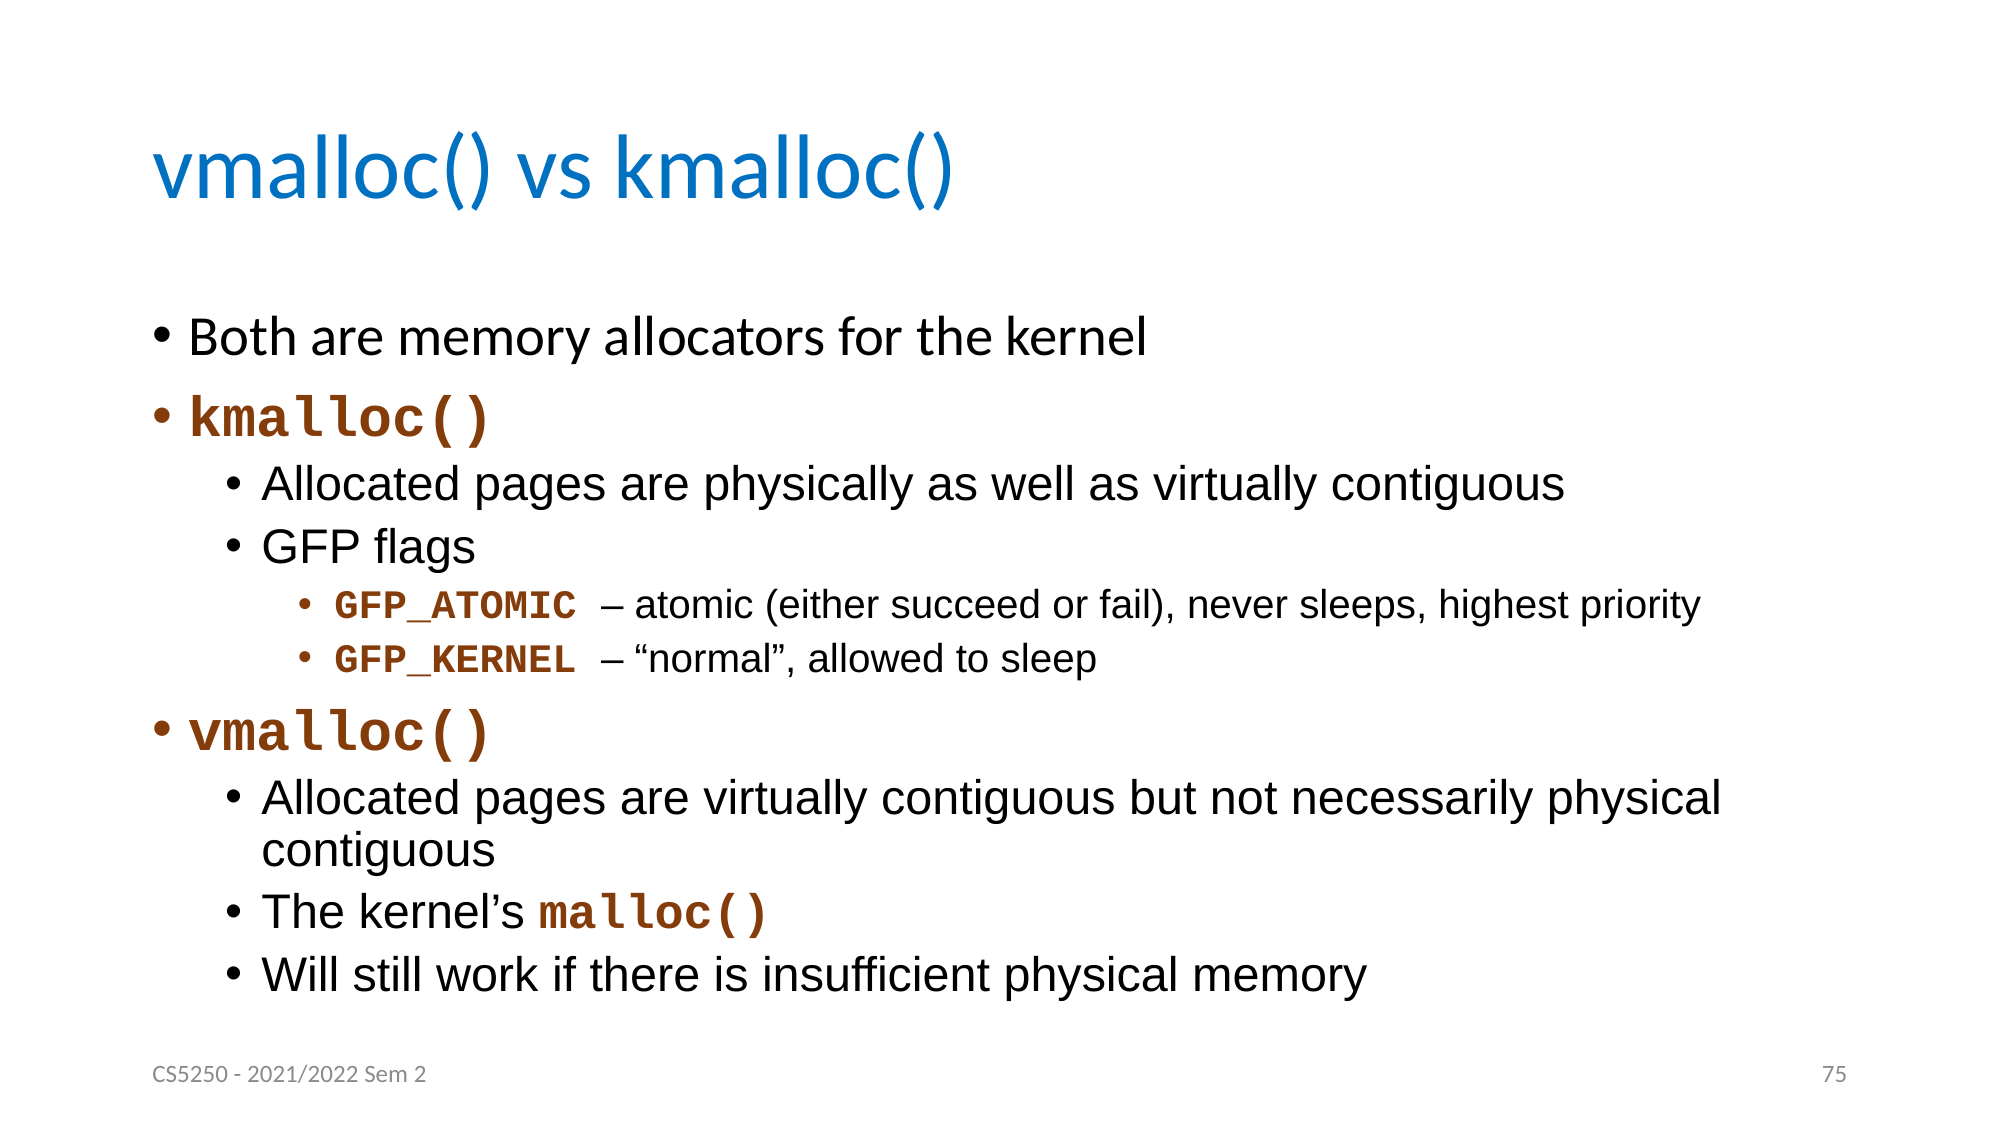

# vmalloc() vs kmalloc()
Both are memory allocators for the kernel
kmalloc()
Allocated pages are physically as well as virtually contiguous
GFP flags
GFP_ATOMIC – atomic (either succeed or fail), never sleeps, highest priority
GFP_KERNEL – “normal”, allowed to sleep
vmalloc()
Allocated pages are virtually contiguous but not necessarily physical contiguous
The kernel’s malloc()
Will still work if there is insufficient physical memory

CS5250 - 2021/2022 Sem 2
75